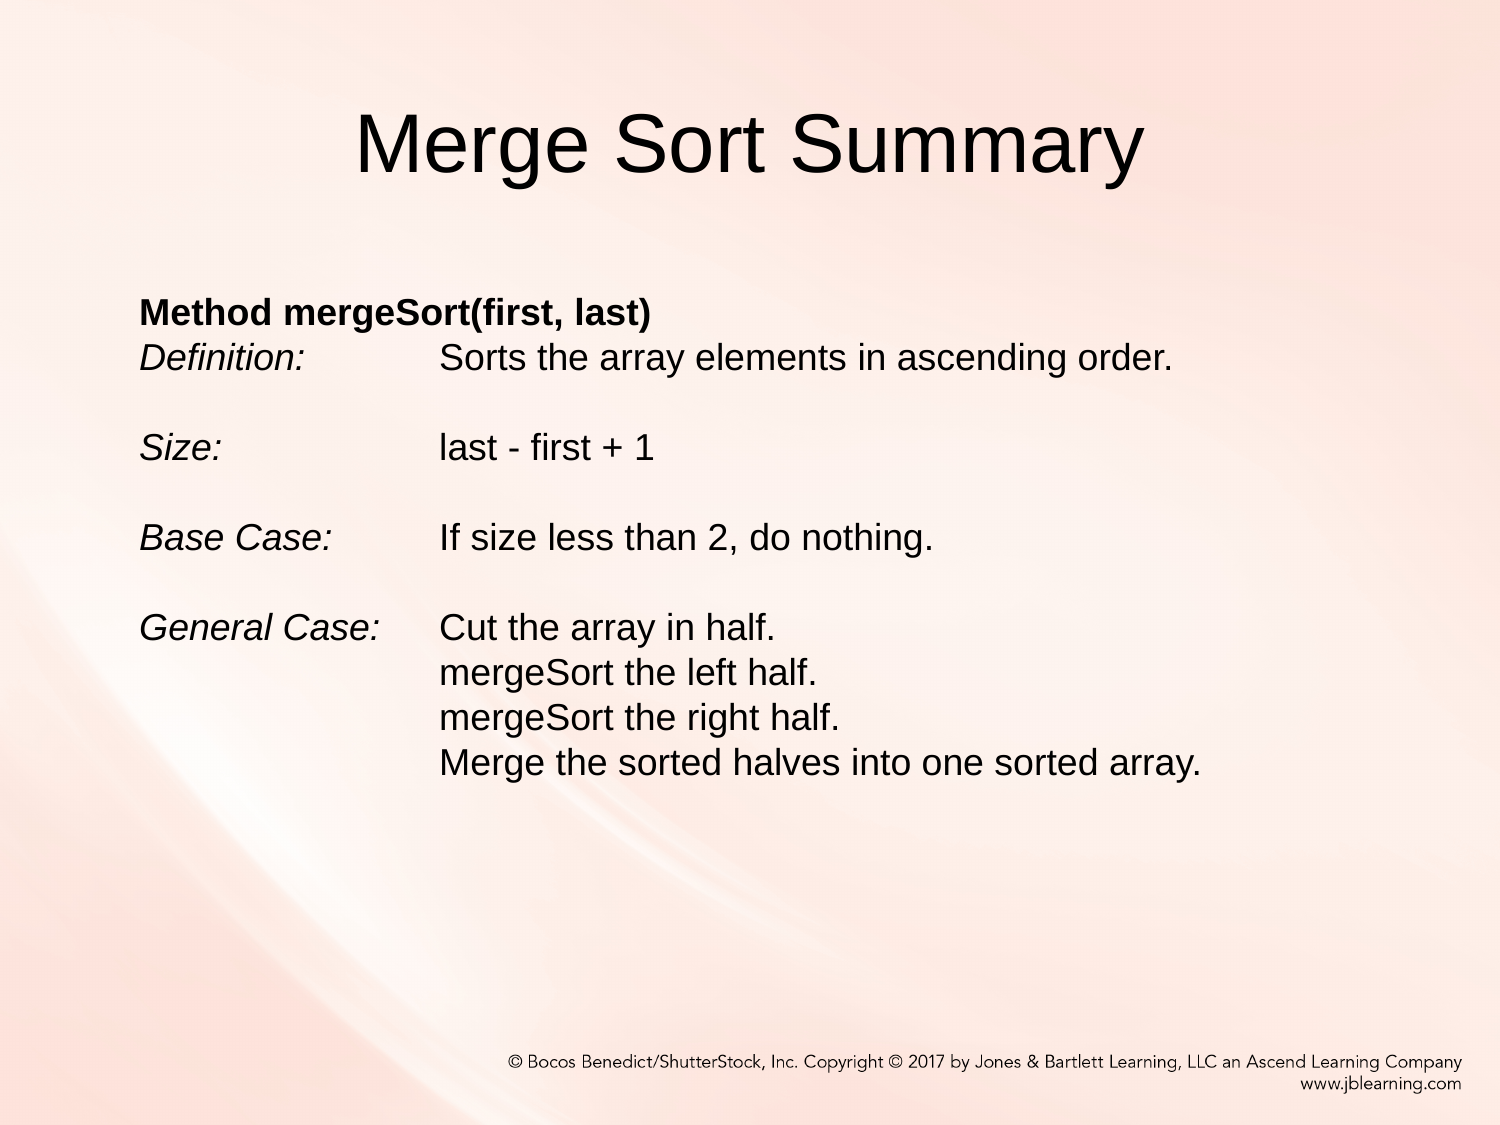

# Merge Sort Summary
Method mergeSort(first, last)
Definition:	Sorts the array elements in ascending order.

Size:		last - first + 1

Base Case:	If size less than 2, do nothing.

General Case:	Cut the array in half.
		mergeSort the left half.
		mergeSort the right half.
		Merge the sorted halves into one sorted array.